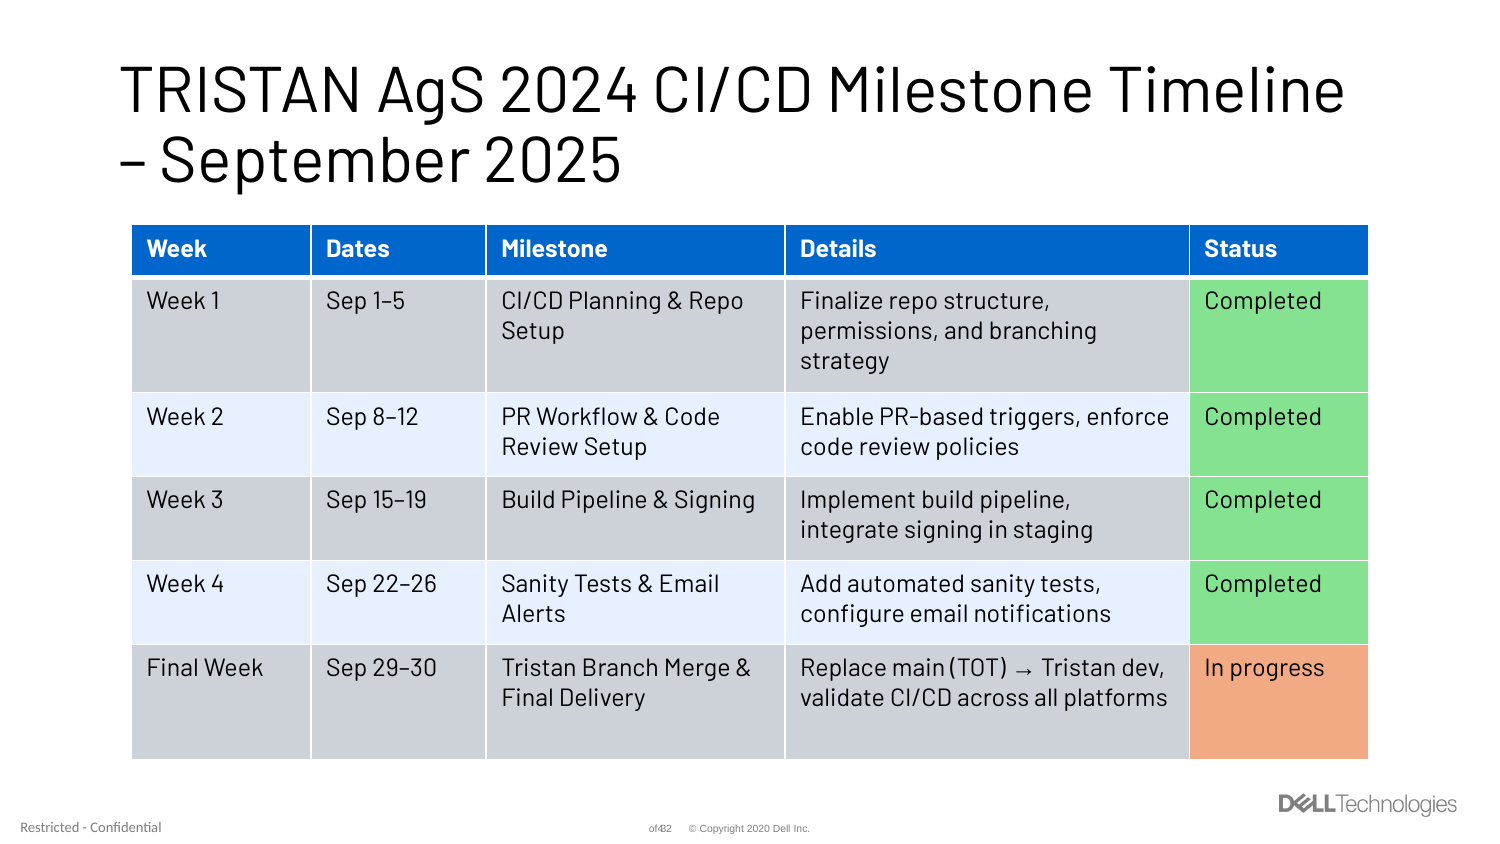

# TRISTAN AgS 2024 CI/CD Milestone Timeline – September 2025
| Week | Dates | Milestone | Details | Status |
| --- | --- | --- | --- | --- |
| Week 1 | Sep 1–5 | CI/CD Planning & Repo Setup | Finalize repo structure, permissions, and branching strategy | Completed |
| Week 2 | Sep 8–12 | PR Workflow & Code Review Setup | Enable PR-based triggers, enforce code review policies | Completed |
| Week 3 | Sep 15–19 | Build Pipeline & Signing | Implement build pipeline, integrate signing in staging | Completed |
| Week 4 | Sep 22–26 | Sanity Tests & Email Alerts | Add automated sanity tests, configure email notifications | Completed |
| Final Week | Sep 29–30 | Tristan Branch Merge & Final Delivery | Replace main (TOT) → Tristan dev, validate CI/CD across all platforms | In progress |